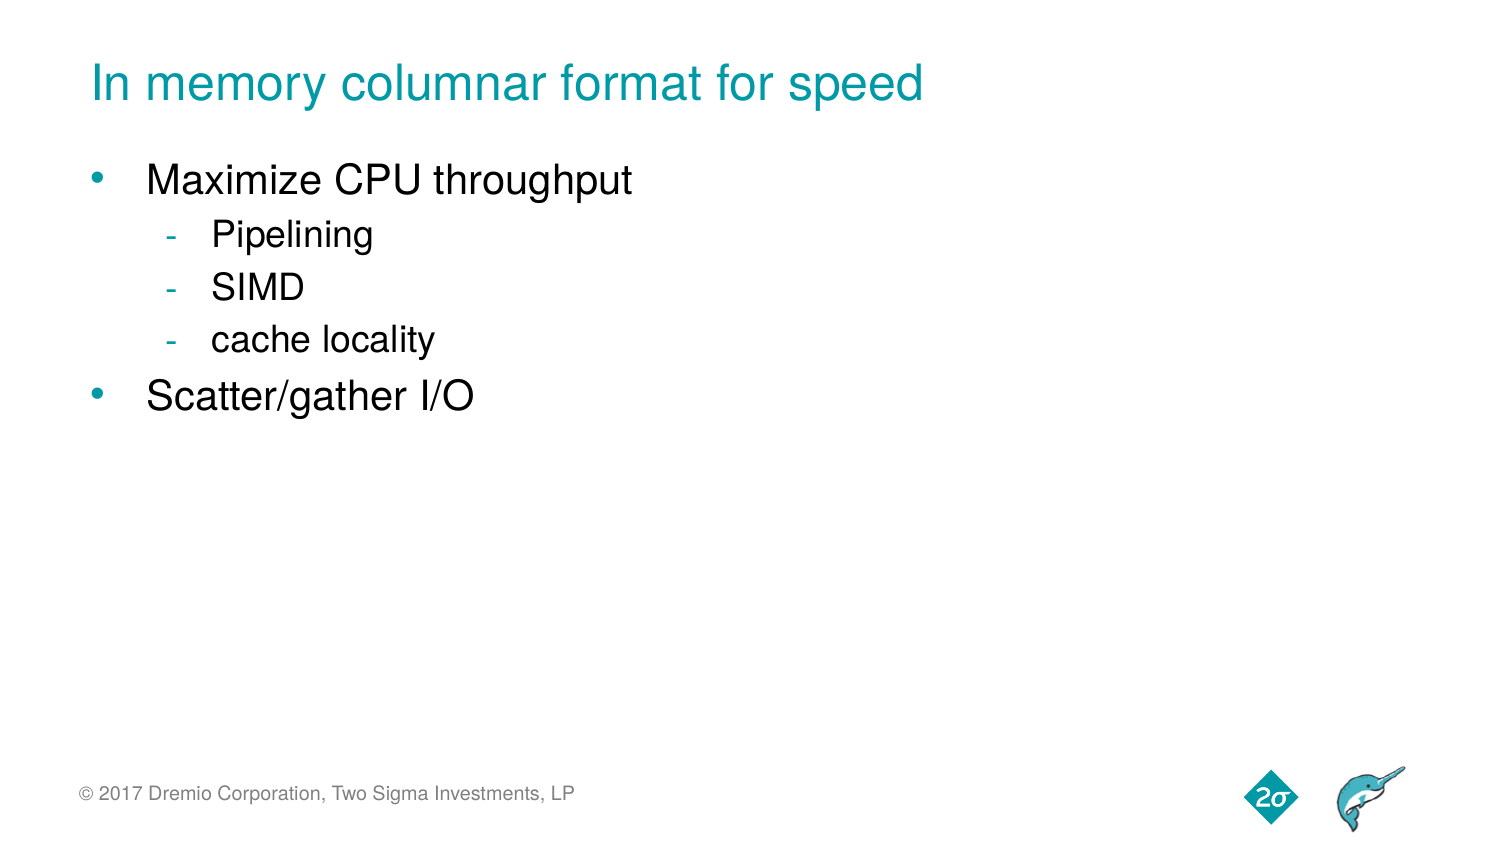

# In memory columnar format for speed
Maximize CPU throughput
Pipelining
SIMD
cache locality
Scatter/gather I/O